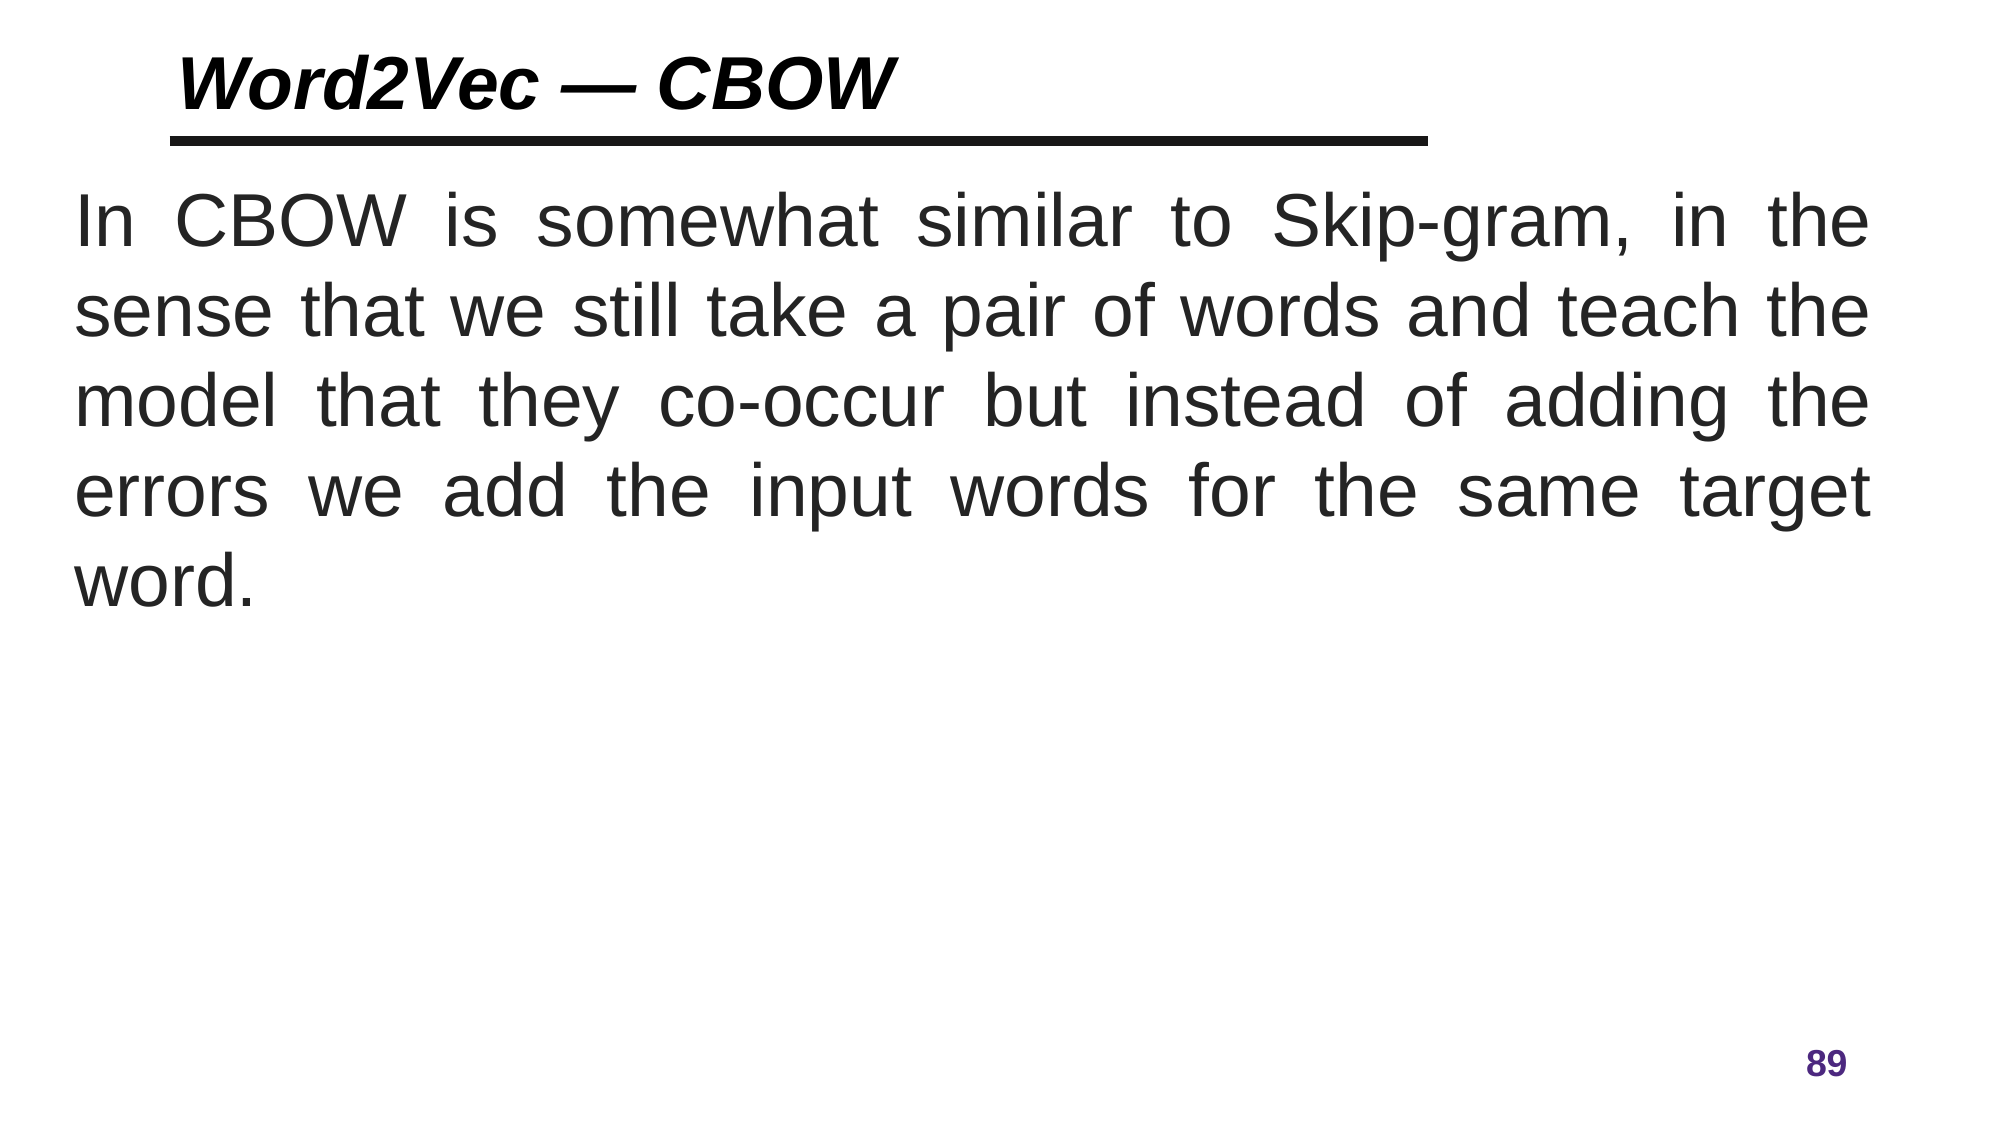

# Word2Vec — CBOW
In CBOW is somewhat similar to Skip-gram, in the sense that we still take a pair of words and teach the model that they co-occur but instead of adding the errors we add the input words for the same target word.
Myth
Outcome